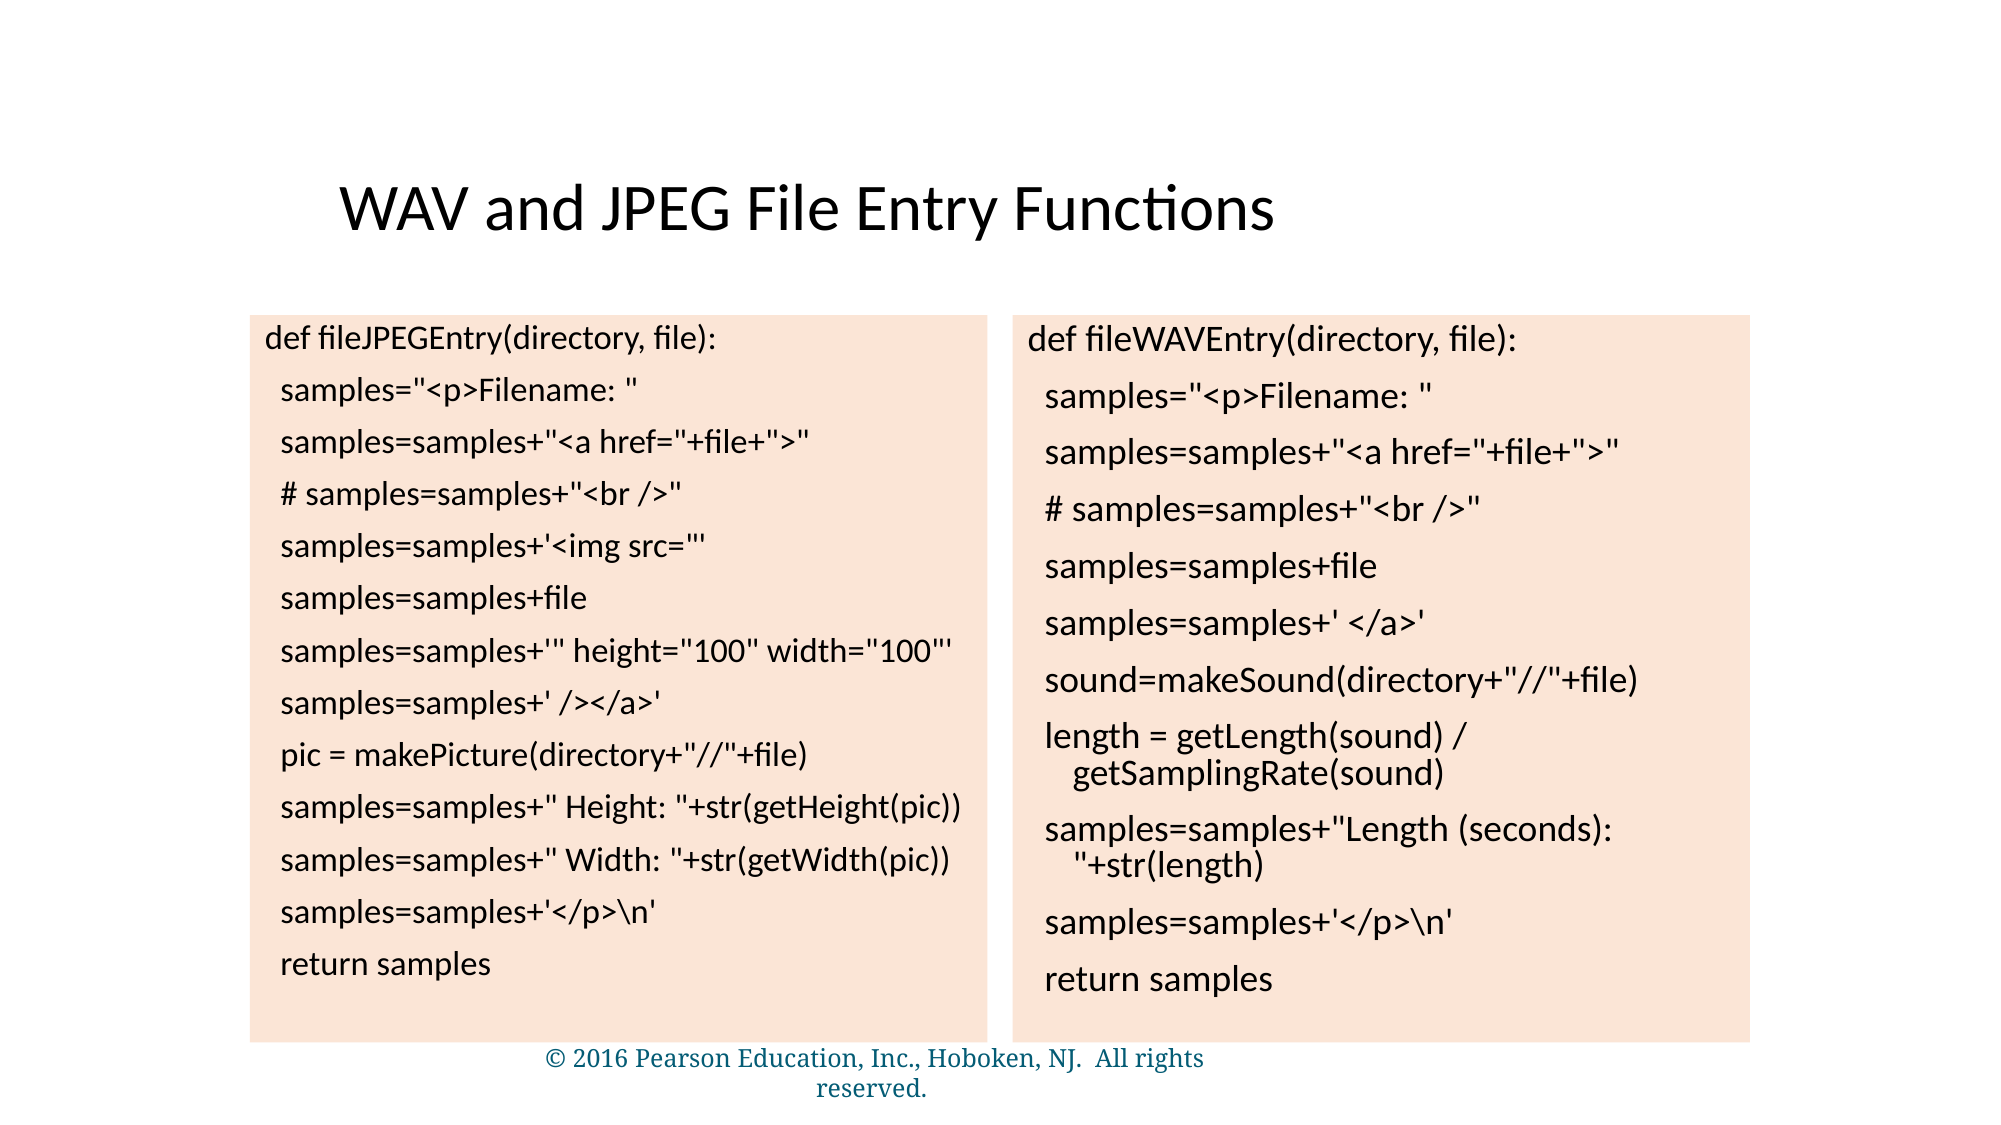

# WAV and JPEG File Entry Functions
def fileJPEGEntry(directory, file):
  samples="<p>Filename: "
  samples=samples+"<a href="+file+">"
  # samples=samples+"<br />"
  samples=samples+'<img src="'
  samples=samples+file
  samples=samples+'" height="100" width="100"'
  samples=samples+' /></a>'
  pic = makePicture(directory+"//"+file)
  samples=samples+" Height: "+str(getHeight(pic))
  samples=samples+" Width: "+str(getWidth(pic))
  samples=samples+'</p>\n'
  return samples
def fileWAVEntry(directory, file):
  samples="<p>Filename: "
  samples=samples+"<a href="+file+">"
  # samples=samples+"<br />"
  samples=samples+file
  samples=samples+' </a>'
  sound=makeSound(directory+"//"+file)
  length = getLength(sound) / getSamplingRate(sound)
  samples=samples+"Length (seconds): "+str(length)
  samples=samples+'</p>\n'
  return samples

© 2016 Pearson Education, Inc., Hoboken, NJ.  All rights reserved.